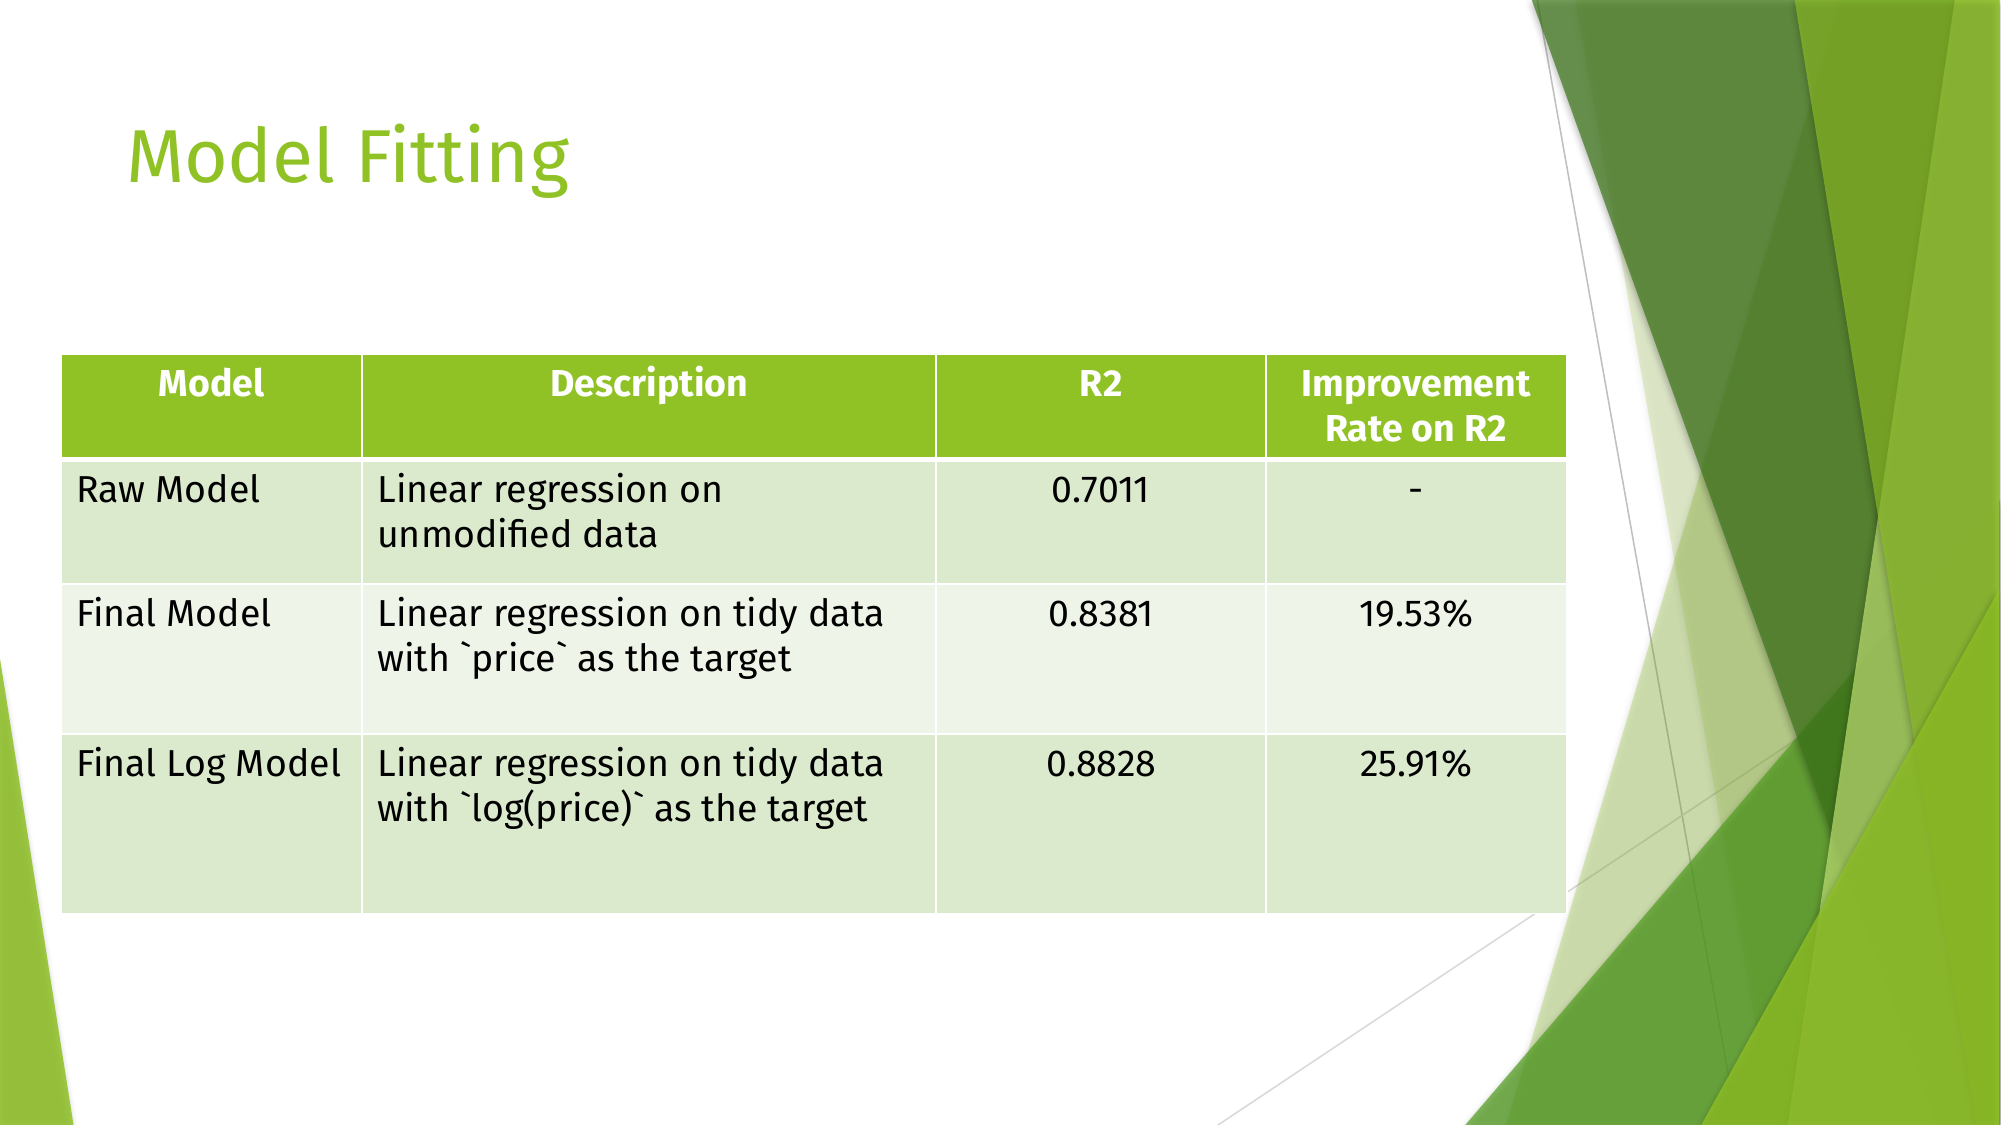

# Model Fitting
| Model | Description | R2 | Improvement Rate on R2 |
| --- | --- | --- | --- |
| Raw Model | Linear regression on unmodified data | 0.7011 | - |
| Final Model | Linear regression on tidy data with `price` as the target | 0.8381 | 19.53% |
| Final Log Model | Linear regression on tidy data with `log(price)` as the target | 0.8828 | 25.91% |